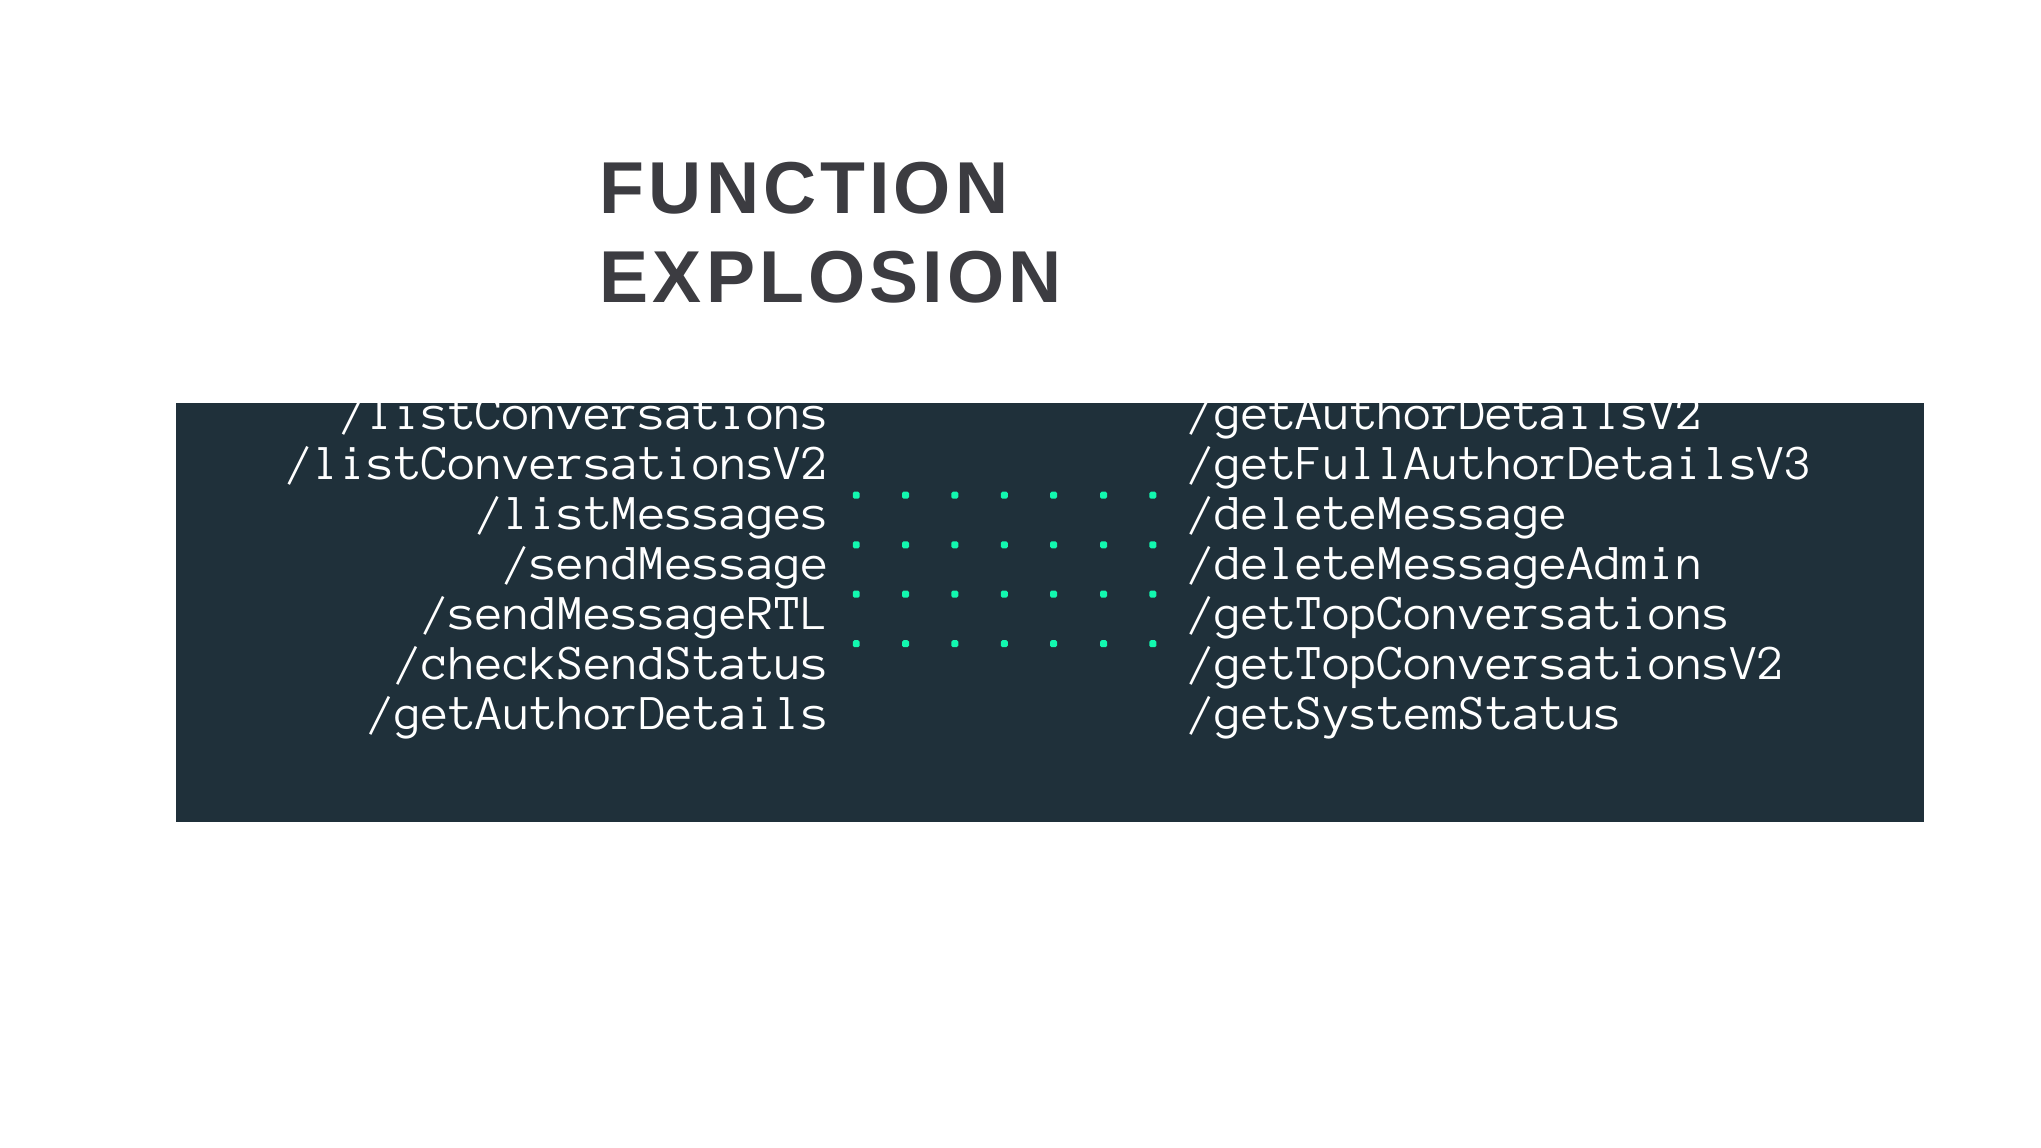

# FUNCTION EXPLOSION
| /listConversations /listConversationsV2 /listMessages /sendMessage /sendMessageRTL /checkSendStatus /getAuthorDetails | /getAuthorDetailsV2 /getFullAuthorDetailsV3 /deleteMessage /deleteMessageAdmin /getTopConversations /getTopConversationsV2 /getSystemStatus |
| --- | --- |